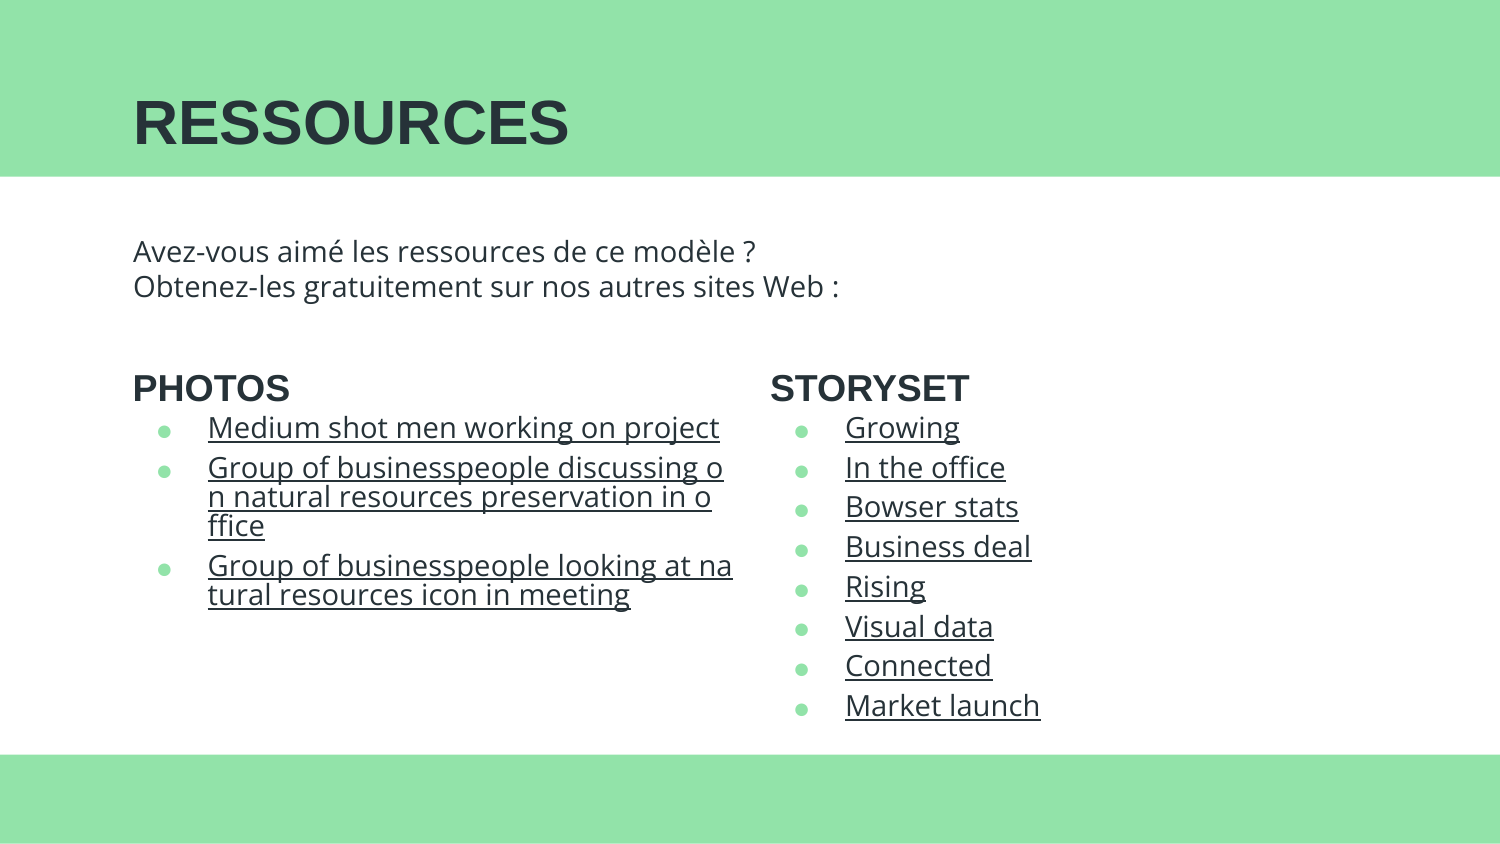

# RESSOURCES
Avez-vous aimé les ressources de ce modèle ? Obtenez-les gratuitement sur nos autres sites Web :
PHOTOS
Medium shot men working on project
Group of businesspeople discussing on natural resources preservation in office
Group of businesspeople looking at natural resources icon in meeting
STORYSET
Growing
In the office
Bowser stats
Business deal
Rising
Visual data
Connected
Market launch